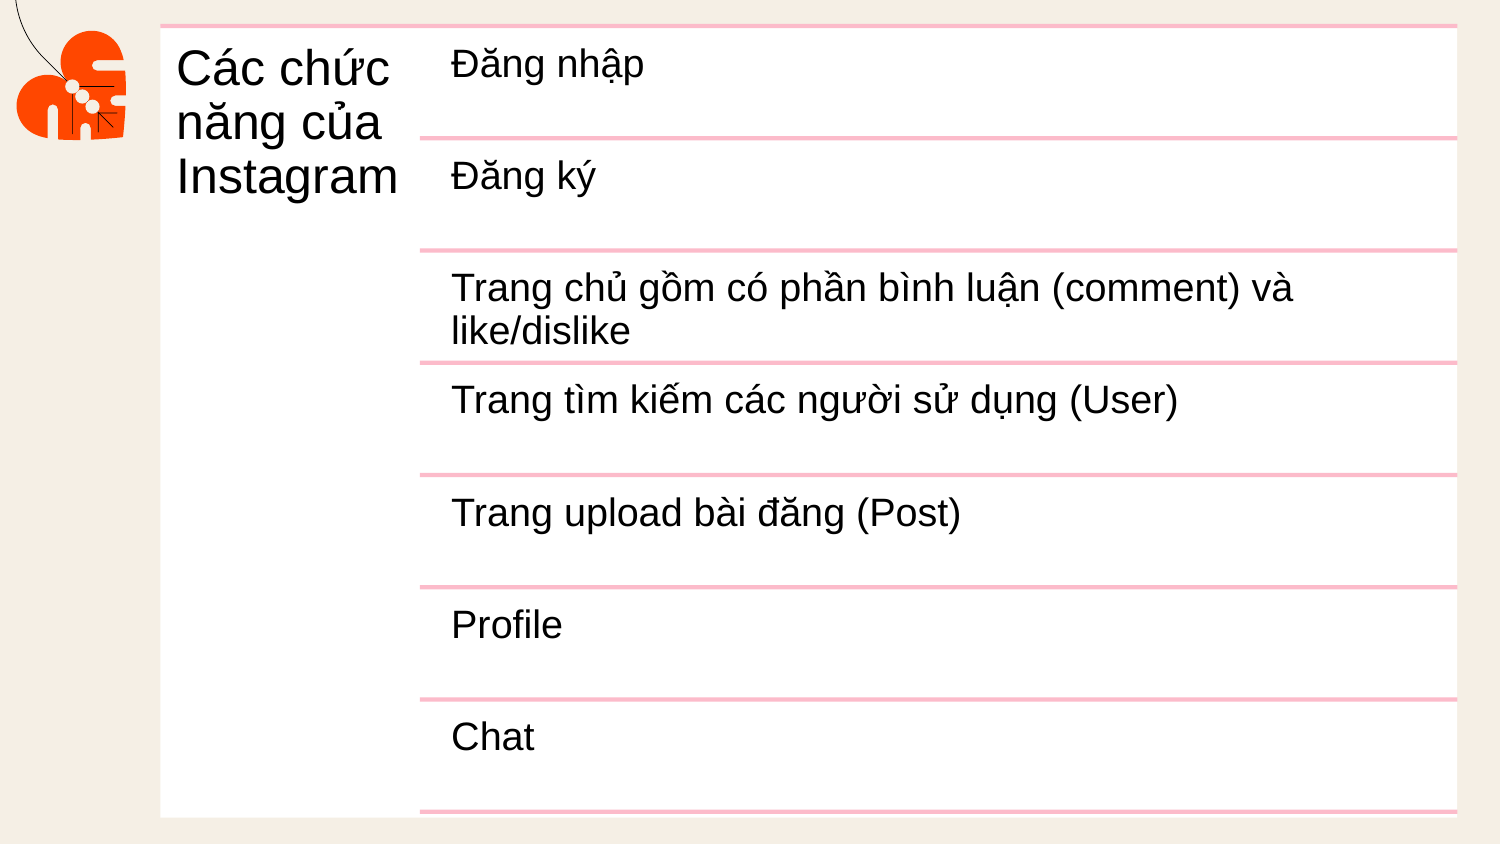

Các chức năng của Instagram
Đăng nhập

Đăng ký

Trang chủ gồm có phần bình luận (comment) và like/dislike

Trang tìm kiếm các người sử dụng (User)

Trang upload bài đăng (Post)

Profile

Chat